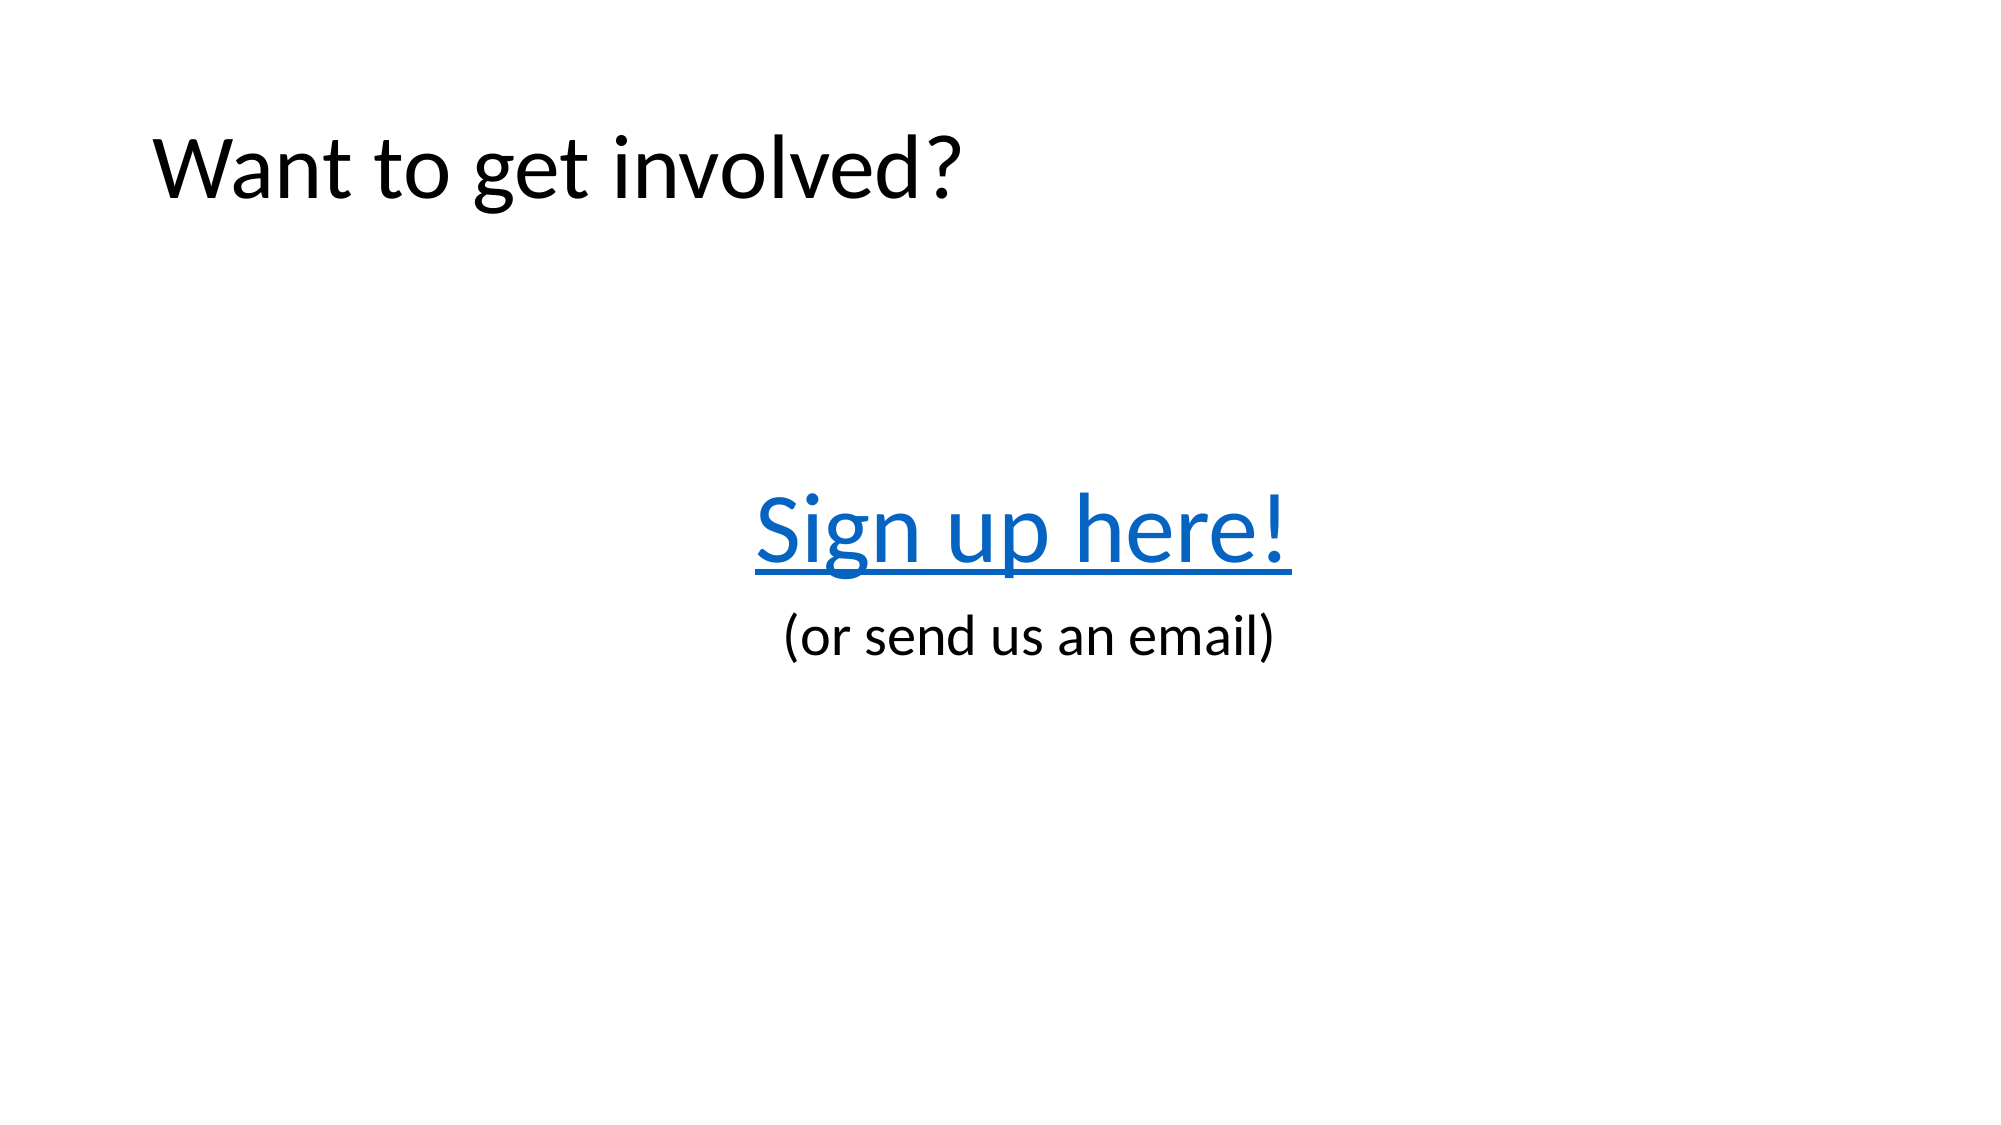

# Want to get involved?
Sign up here!
 (or send us an email)